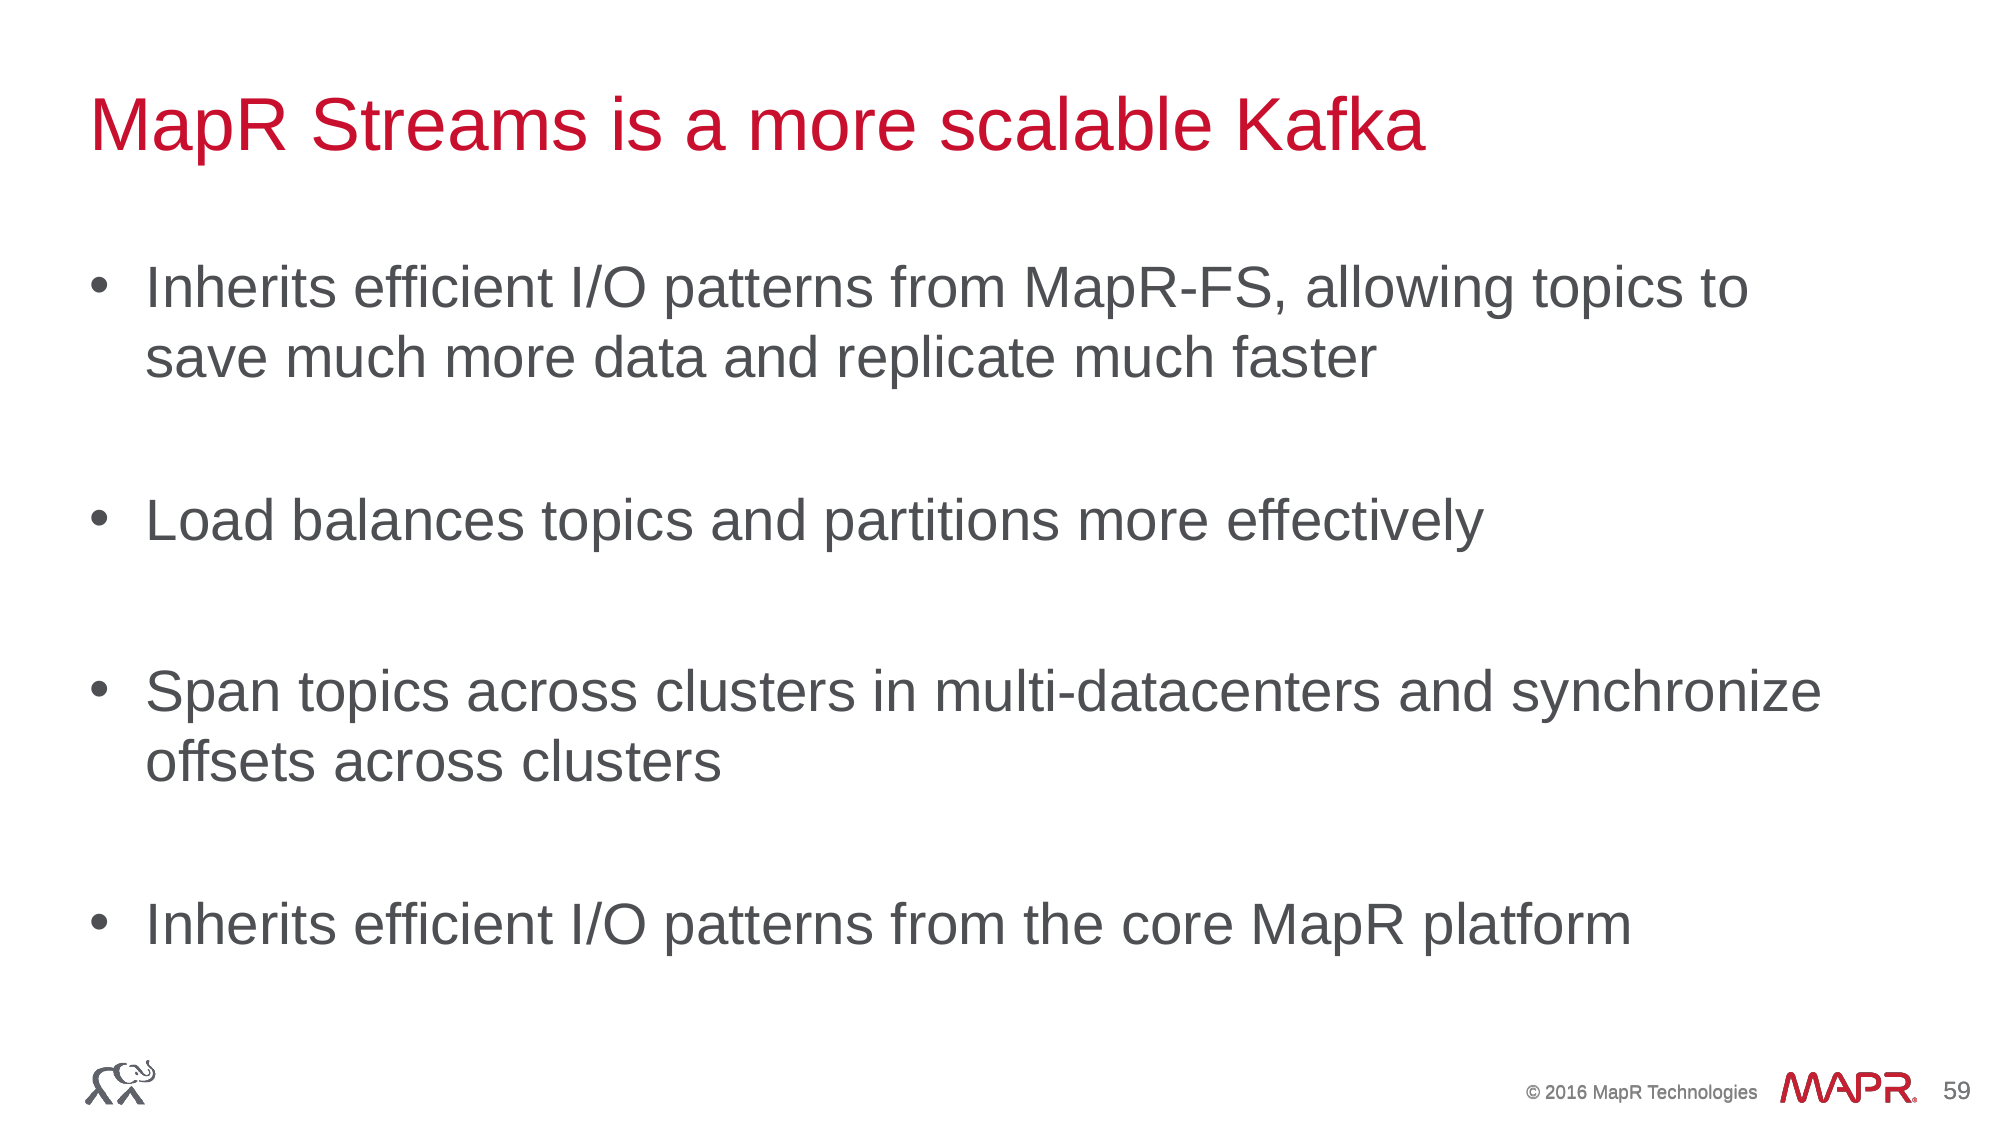

# MapR Streams is a more scalable Kafka
Inherits efficient I/O patterns from MapR-FS, allowing topics to save much more data and replicate much faster

Load balances topics and partitions more effectively

Span topics across clusters in multi-datacenters and synchronize offsets across clusters

Inherits efficient I/O patterns from the core MapR platform